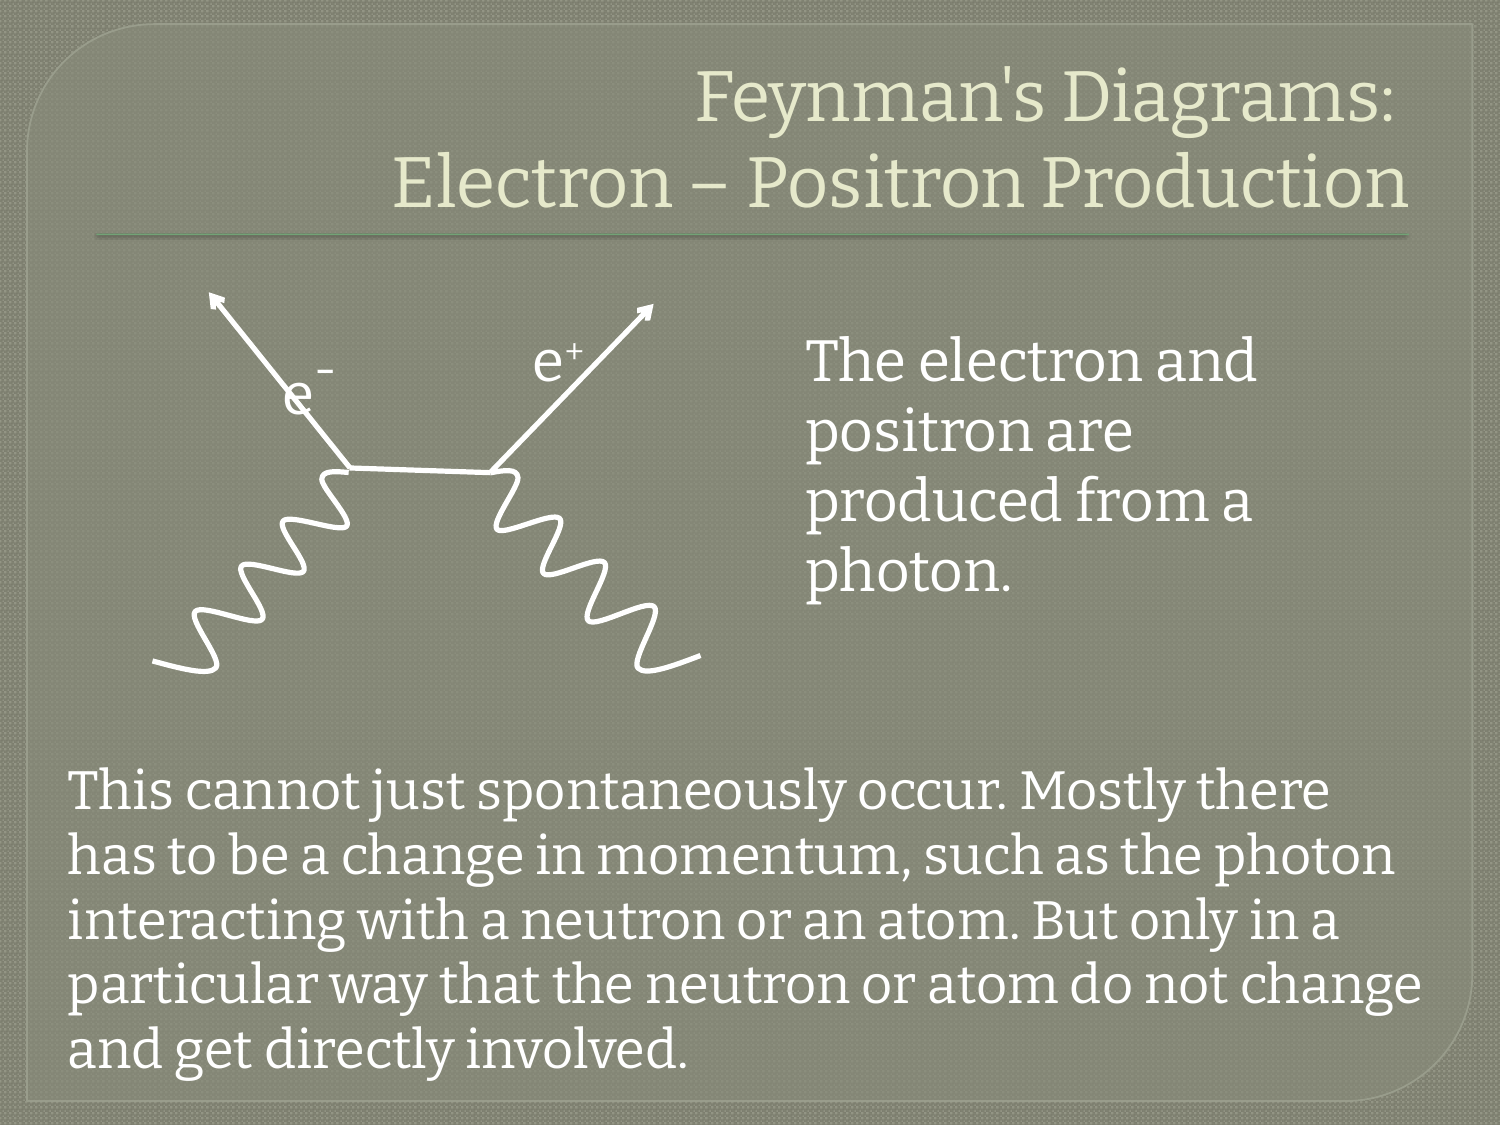

# Feynman's Diagrams: Electron – Positron Production
e-
e+
The electron and positron are produced from a photon.

This cannot just spontaneously occur. Mostly there has to be a change in momentum, such as the photon interacting with a neutron or an atom. But only in a particular way that the neutron or atom do not change and get directly involved.